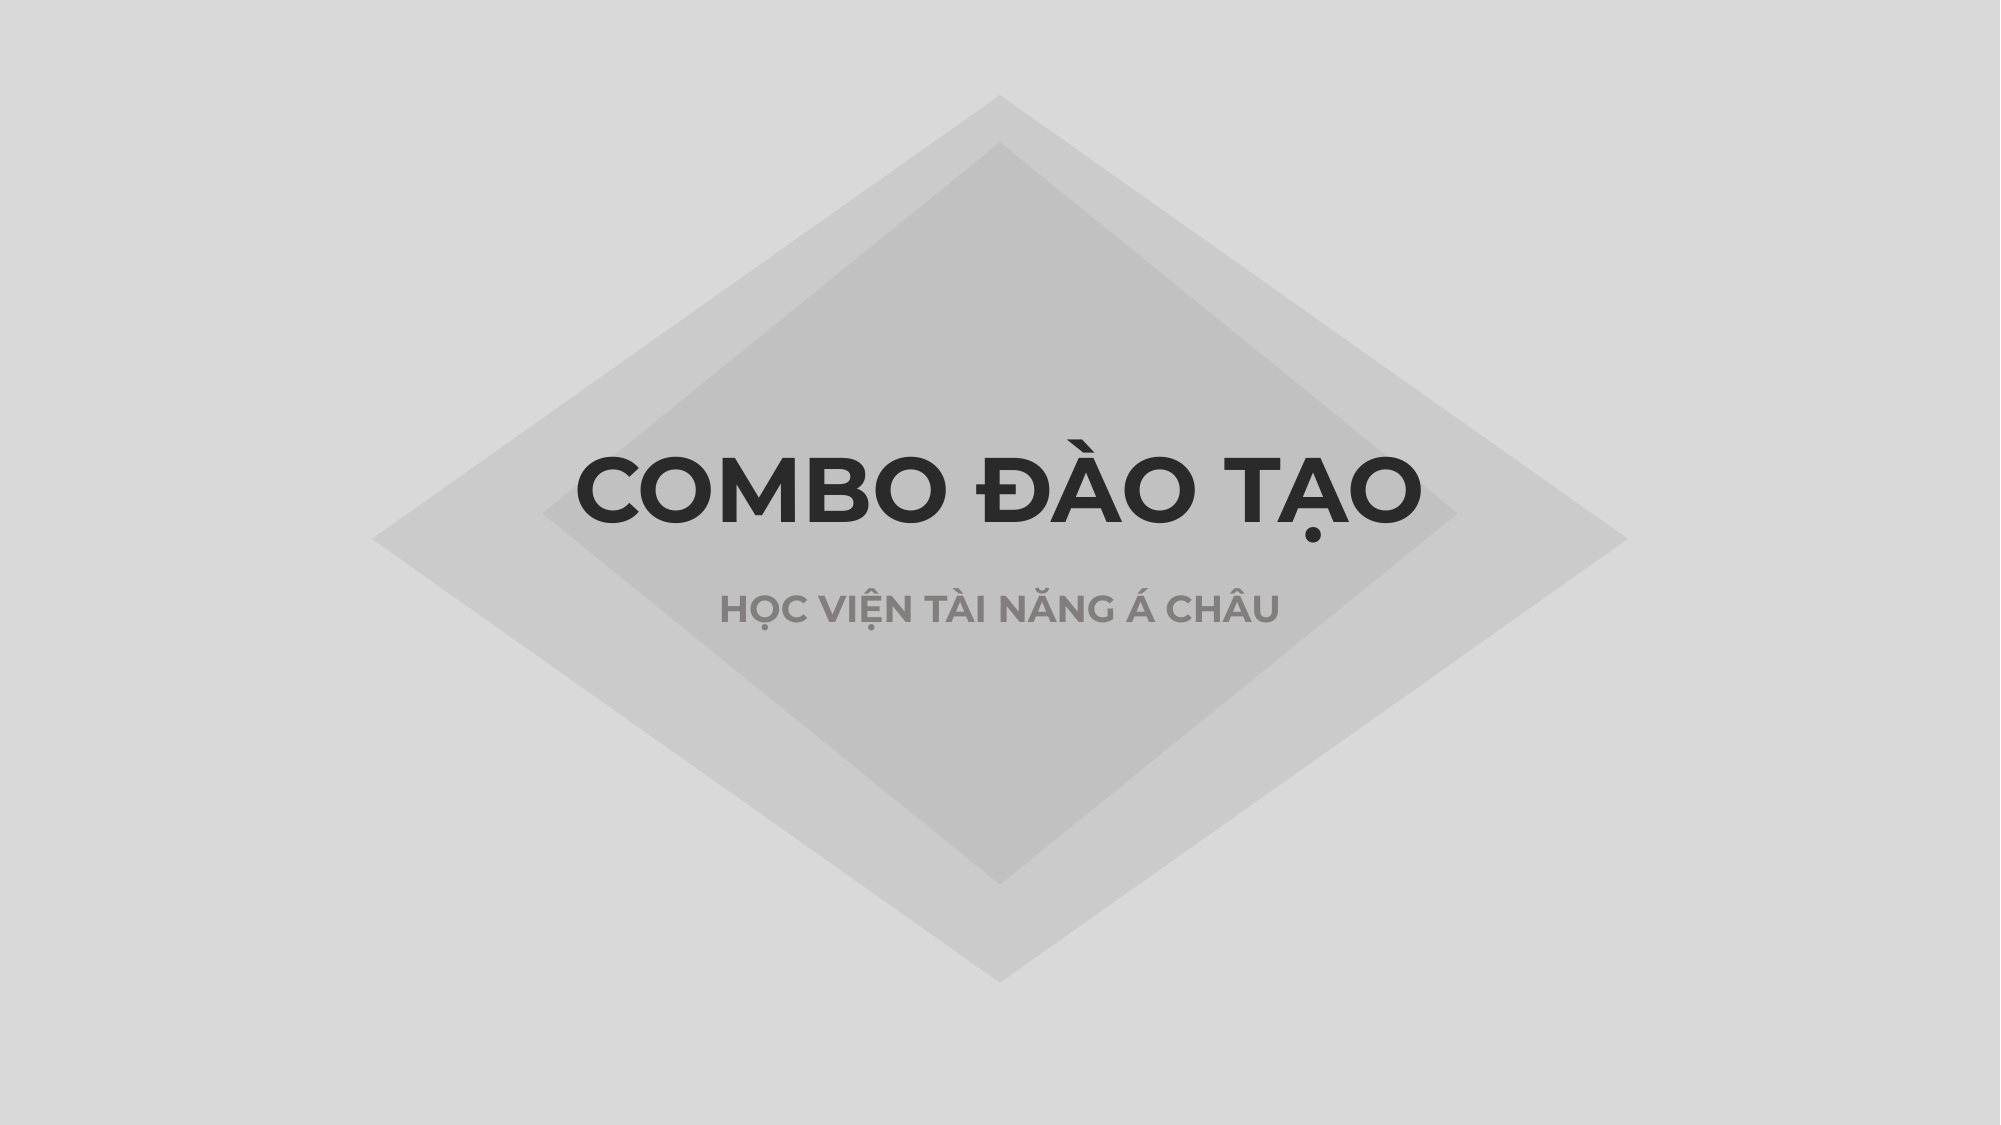

COMBO ĐÀO TẠO
HỌC VIỆN TÀI NĂNG Á CHÂU